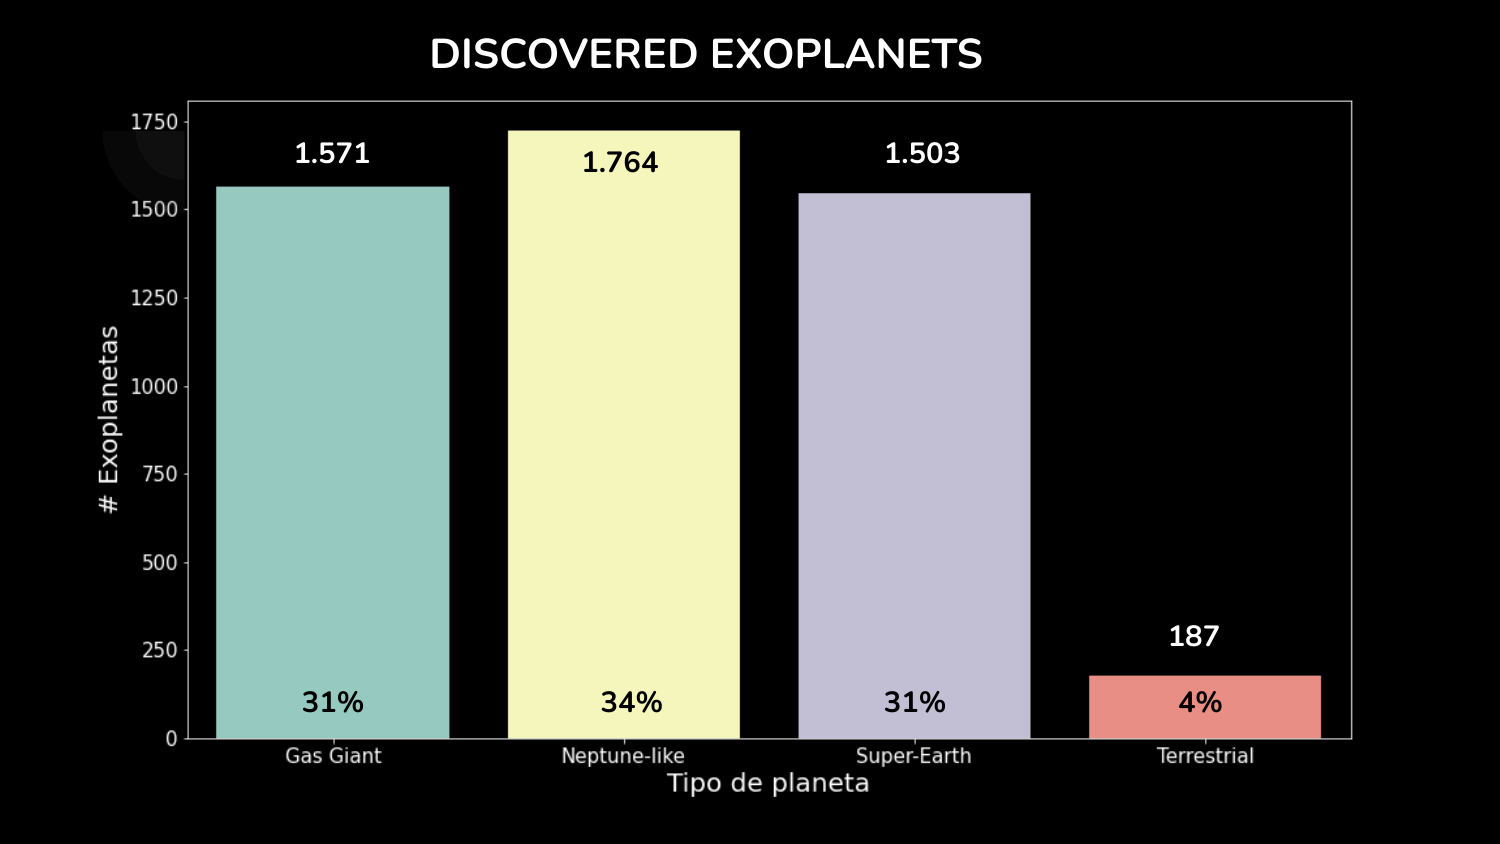

DISCOVERED EXOPLANETS
1.571
1.503
1.764
187
31%
34%
31%
4%